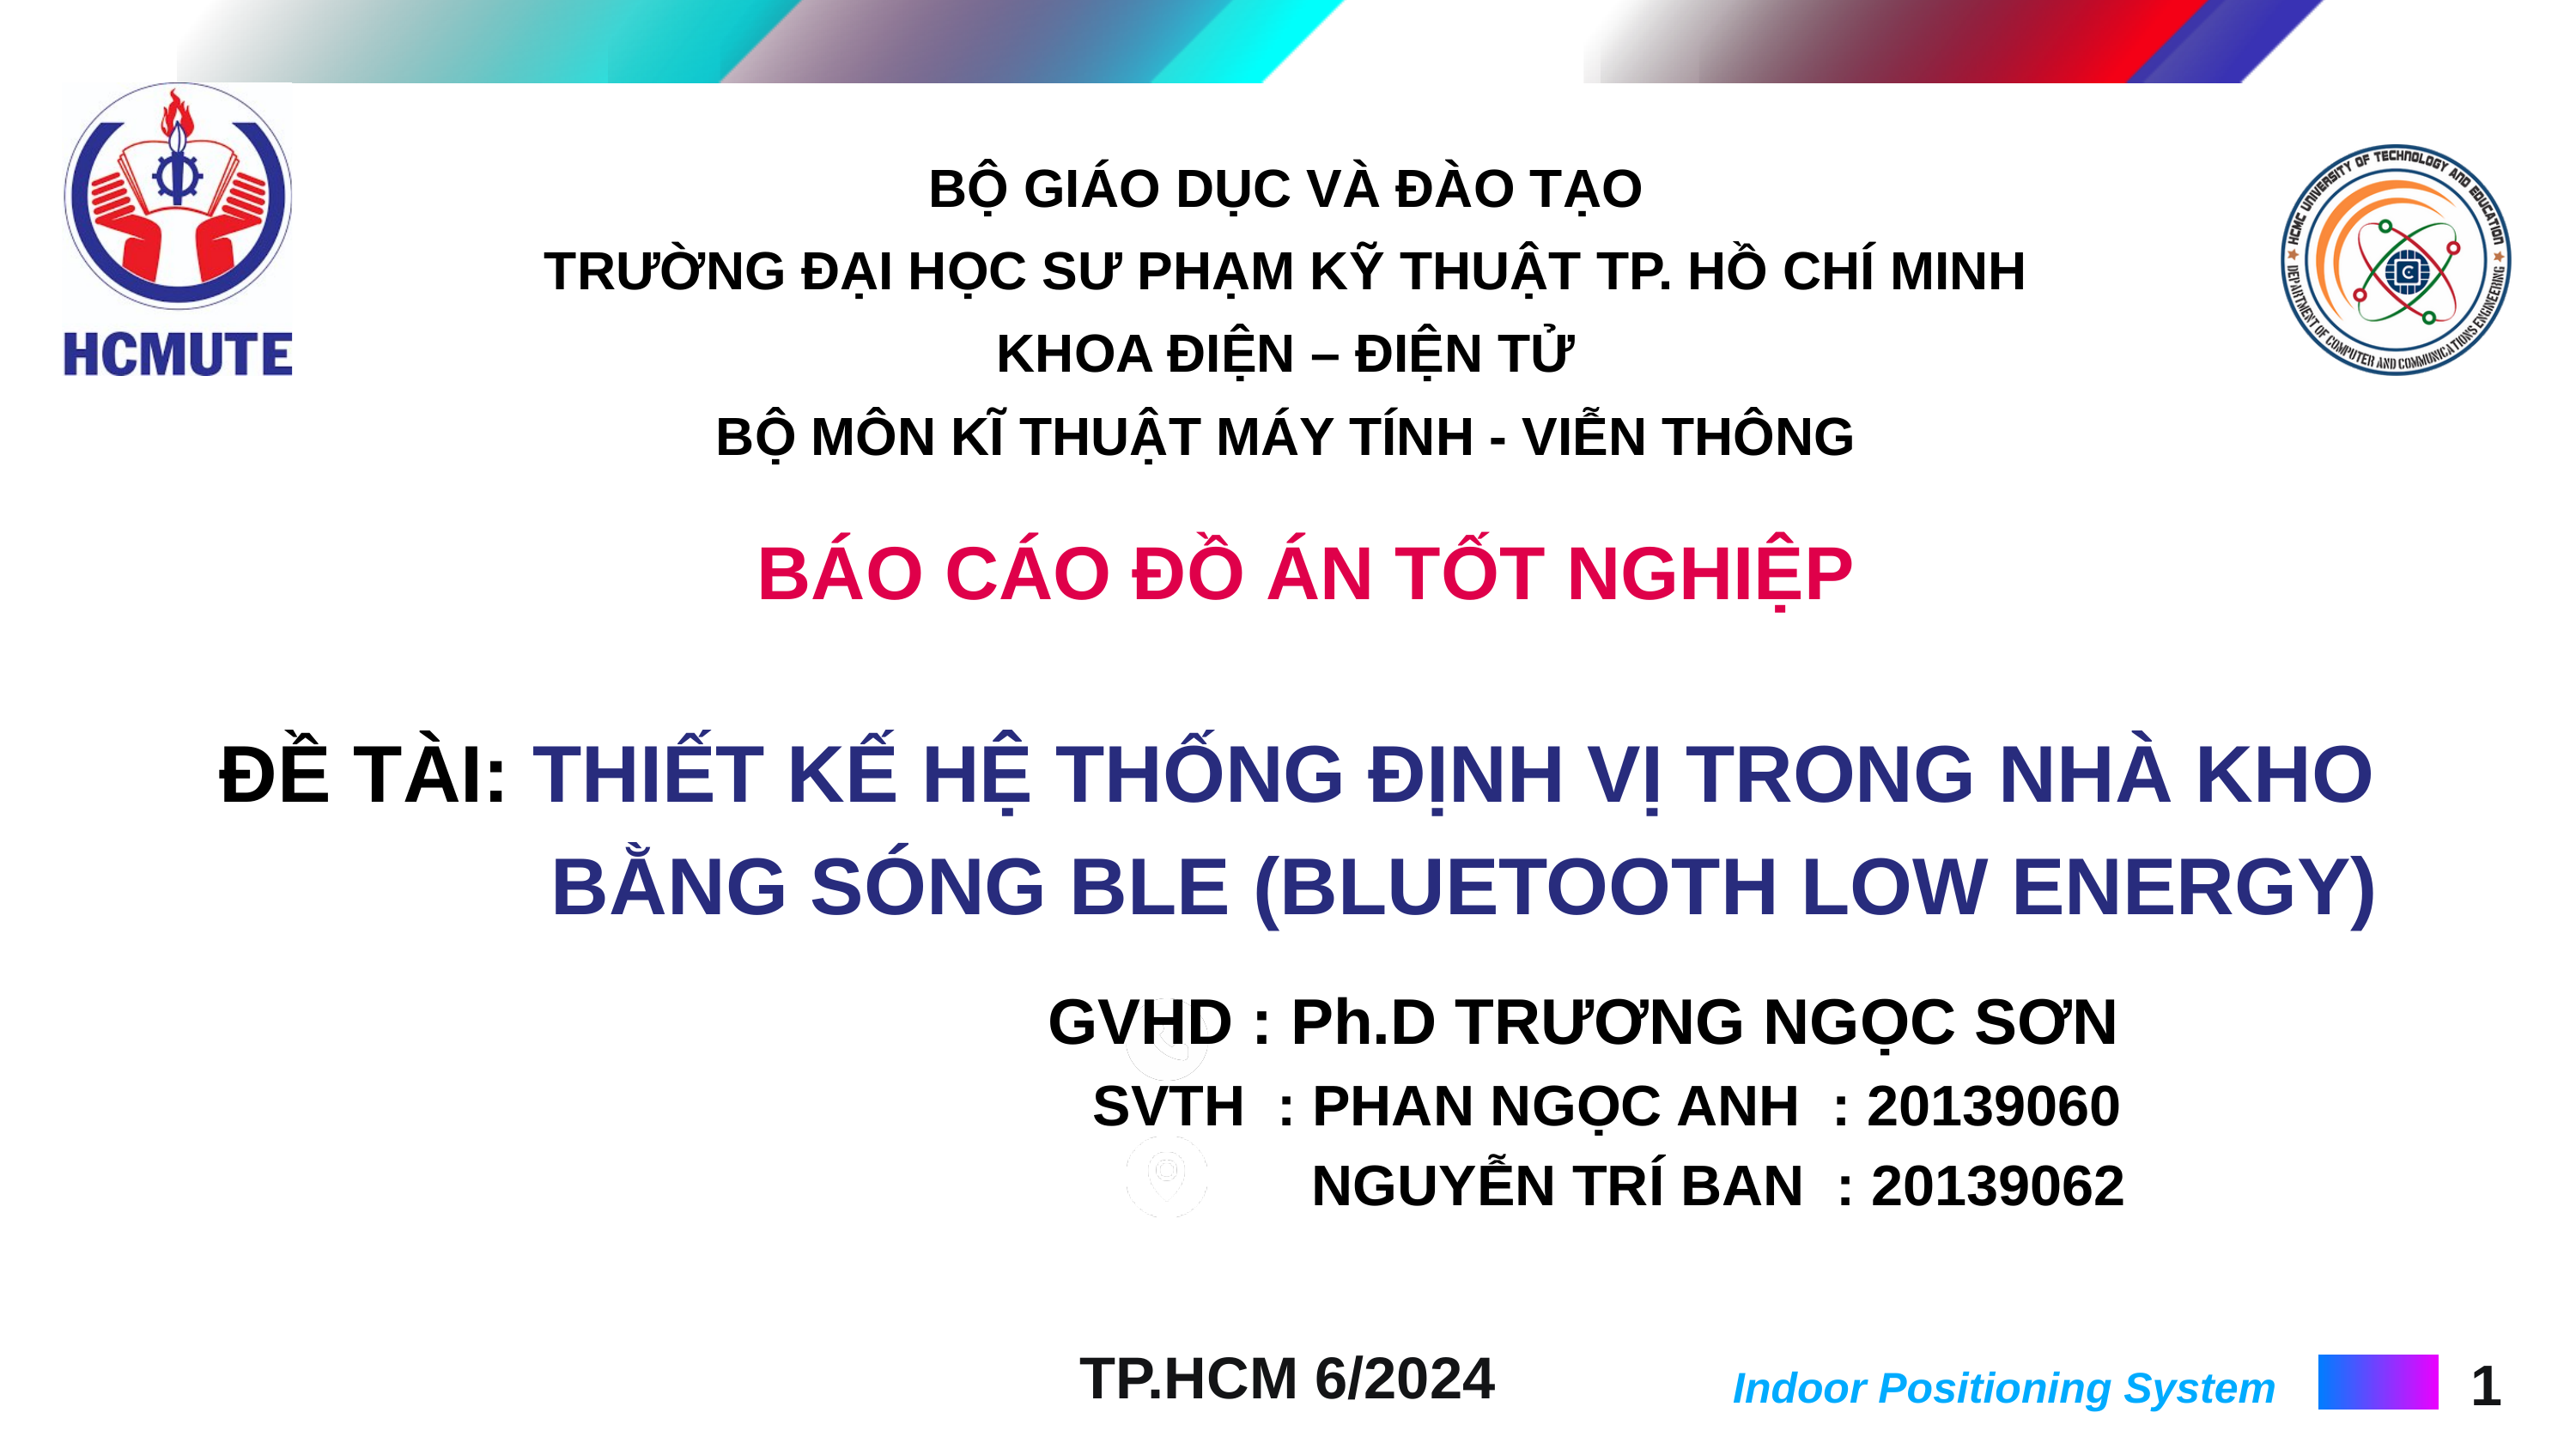

BỘ GIÁO DỤC VÀ ĐÀO TẠO
TRƯỜNG ĐẠI HỌC SƯ PHẠM KỸ THUẬT TP. HỒ CHÍ MINH
KHOA ĐIỆN – ĐIỆN TỬ
BỘ MÔN KĨ THUẬT MÁY TÍNH - VIỄN THÔNG

BÁO CÁO ĐỒ ÁN TỐT NGHIỆP
ĐỀ TÀI: THIẾT KẾ HỆ THỐNG ĐỊNH VỊ TRONG NHÀ KHO
               BẰNG SÓNG BLE (BLUETOOTH LOW ENERGY)
GVHD : Ph.D TRƯƠNG NGỌC SƠN
   SVTH  : PHAN NGỌC ANH  : 20139060
                 NGUYỄN TRÍ BAN  : 20139062

TP.HCM 6/2024
1
Indoor Positioning System